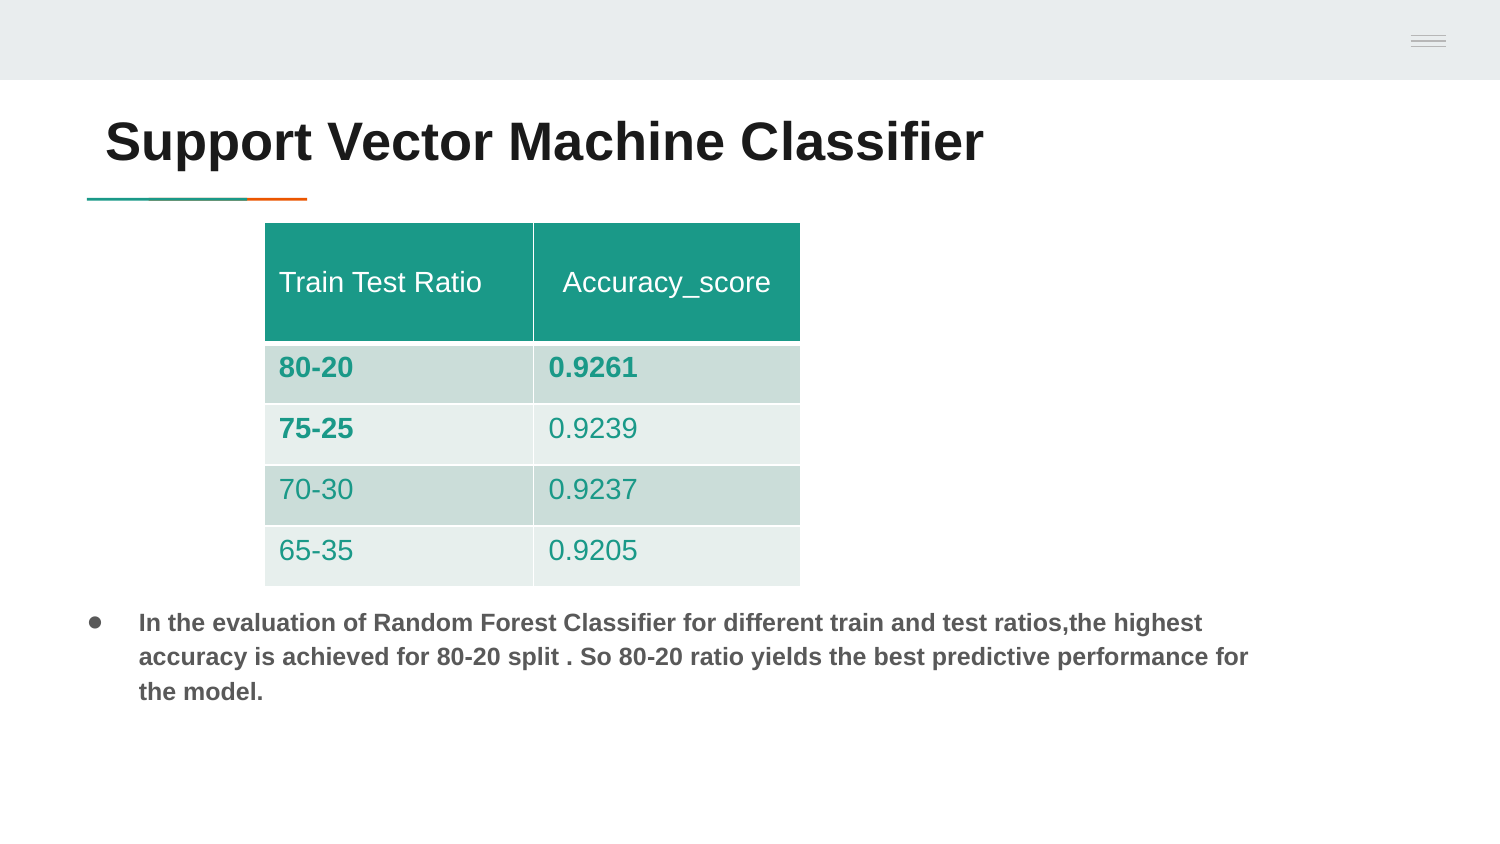

# Support Vector Machine Classifier
| Train Test Ratio | Accuracy\_score |
| --- | --- |
| 80-20 | 0.9261 |
| 75-25 | 0.9239 |
| 70-30 | 0.9237 |
| 65-35 | 0.9205 |
In the evaluation of Random Forest Classifier for different train and test ratios,the highest accuracy is achieved for 80-20 split . So 80-20 ratio yields the best predictive performance for the model.